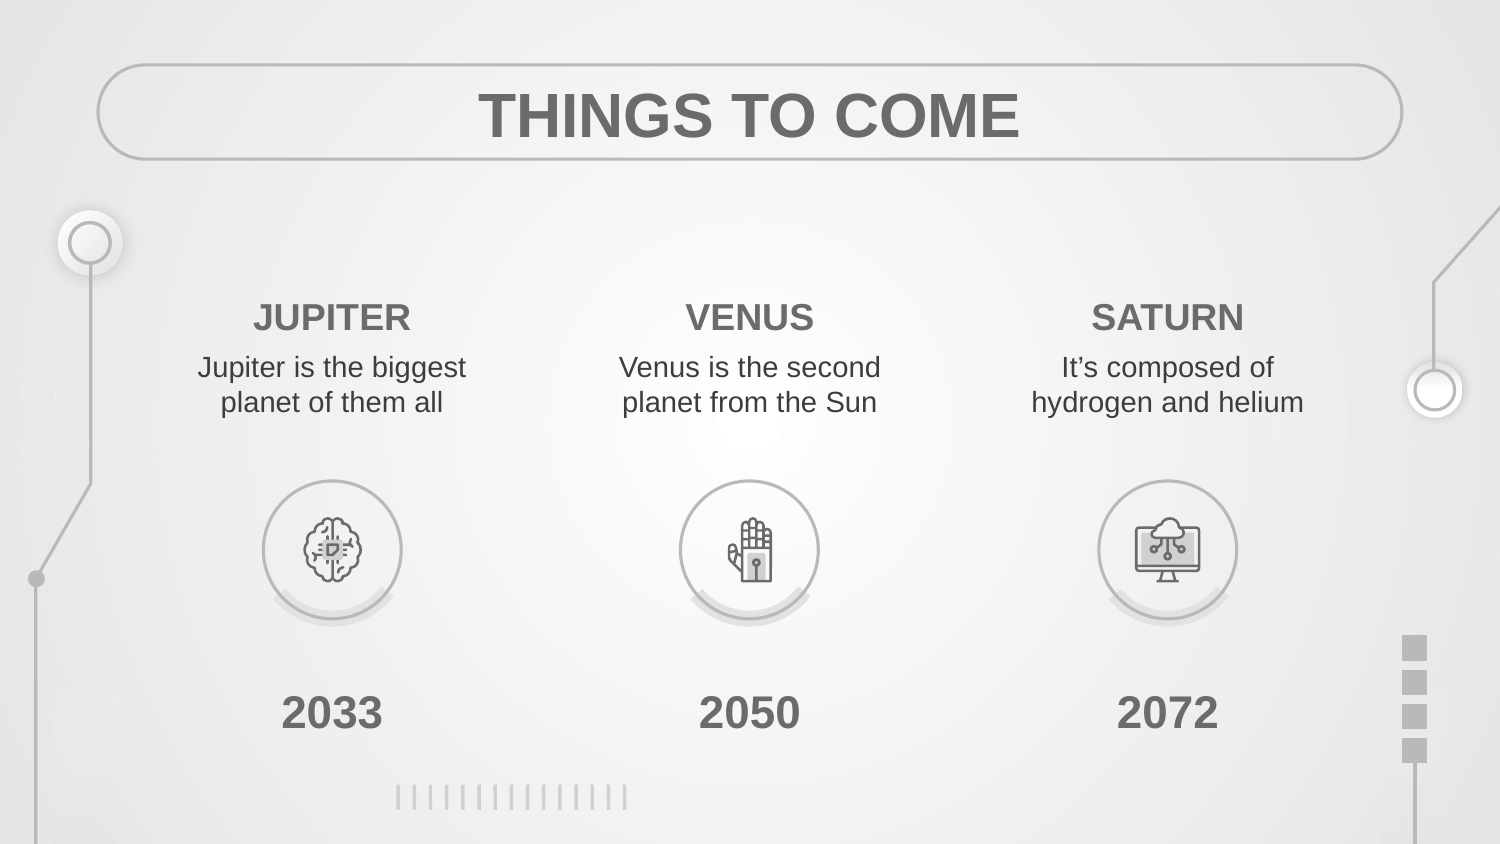

# THINGS TO COME

JUPITER
VENUS
SATURN
Jupiter is the biggest planet of them all
Venus is the second planet from the Sun
It’s composed of hydrogen and helium

2050
2072
2033